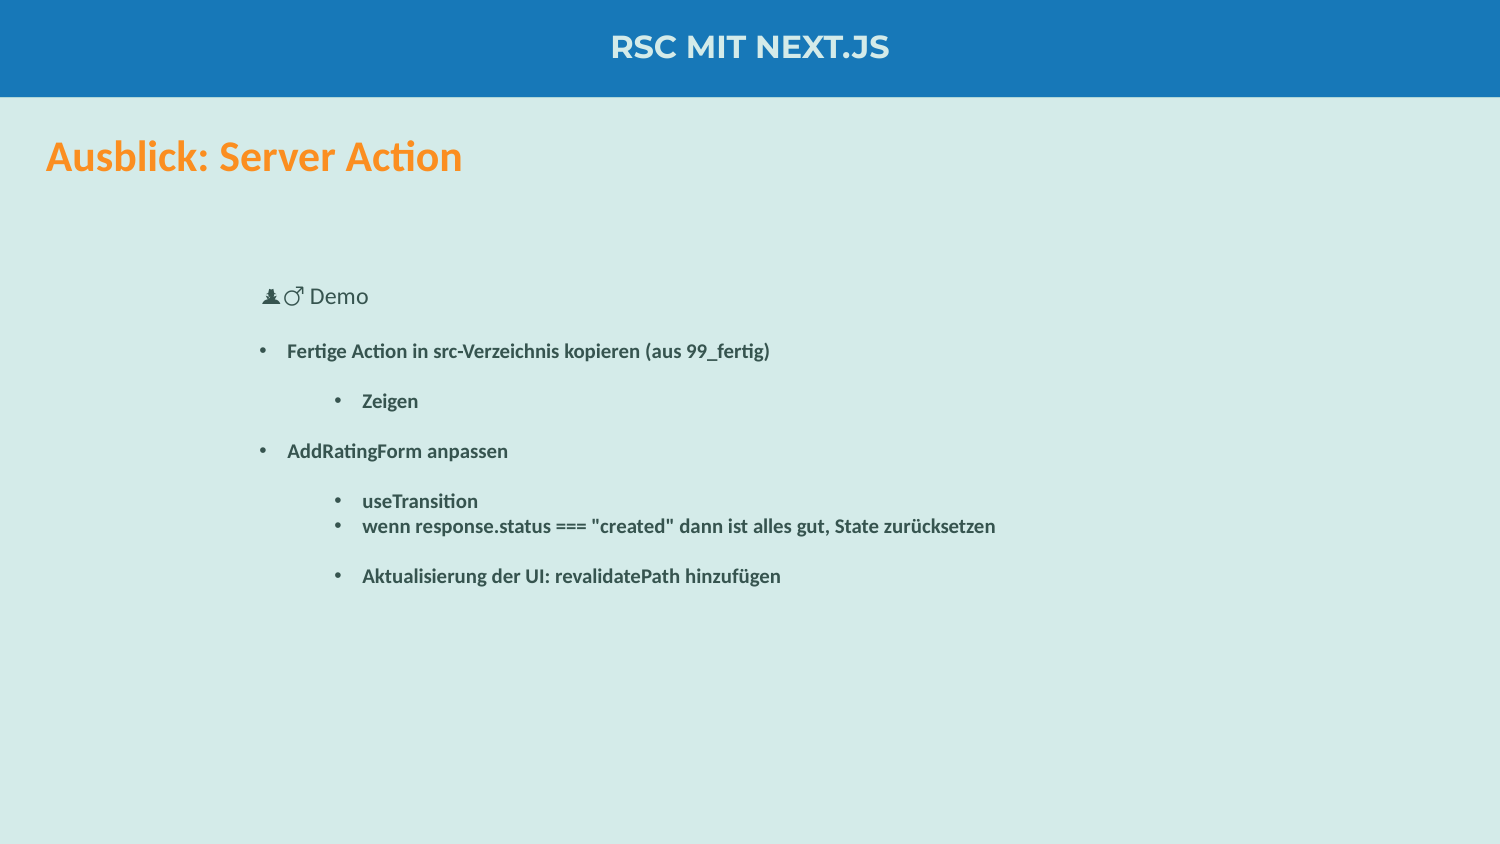

RSC mit Next.js
# suspense
Ausblick: Server Action

🕵️‍♂️ Demo

Fertige Action in src-Verzeichnis kopieren (aus 99_fertig)

Zeigen

AddRatingForm anpassen

useTransition
wenn response.status === "created" dann ist alles gut, State zurücksetzen

Aktualisierung der UI: revalidatePath hinzufügen